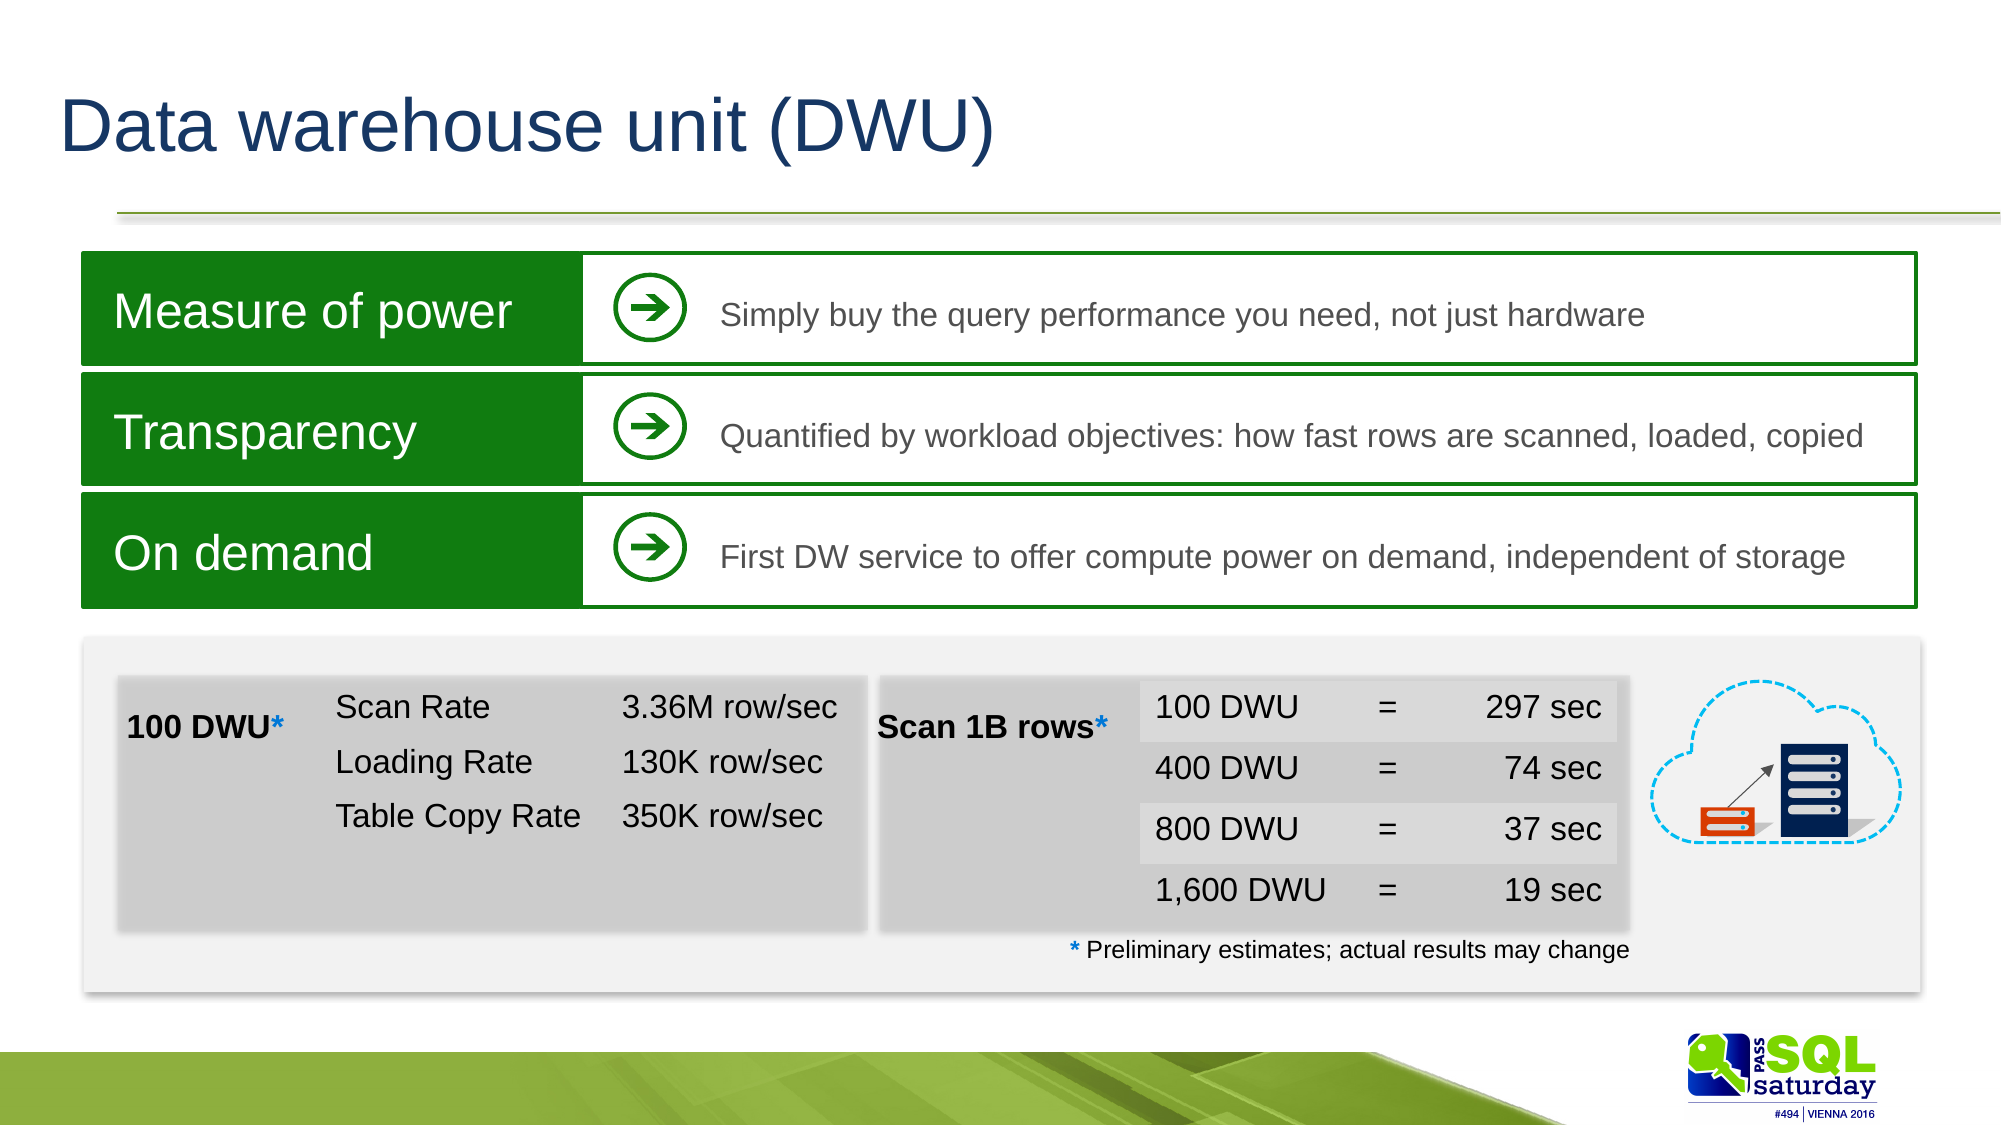

# Data warehouse unit (DWU)
Measure of power
Simply buy the query performance you need, not just hardware

Transparency
Quantified by workload objectives: how fast rows are scanned, loaded, copied

On demand
First DW service to offer compute power on demand, independent of storage

| Scan Rate | 3.36M row/sec |
| --- | --- |
| Loading Rate | 130K row/sec |
| Table Copy Rate | 350K row/sec |
| 100 DWU | = | 297 sec |
| --- | --- | --- |
| 400 DWU | = | 74 sec |
| 800 DWU | = | 37 sec |
| 1,600 DWU | = | 19 sec |

100 DWU*
Scan 1B rows*
* Preliminary estimates; actual results may change